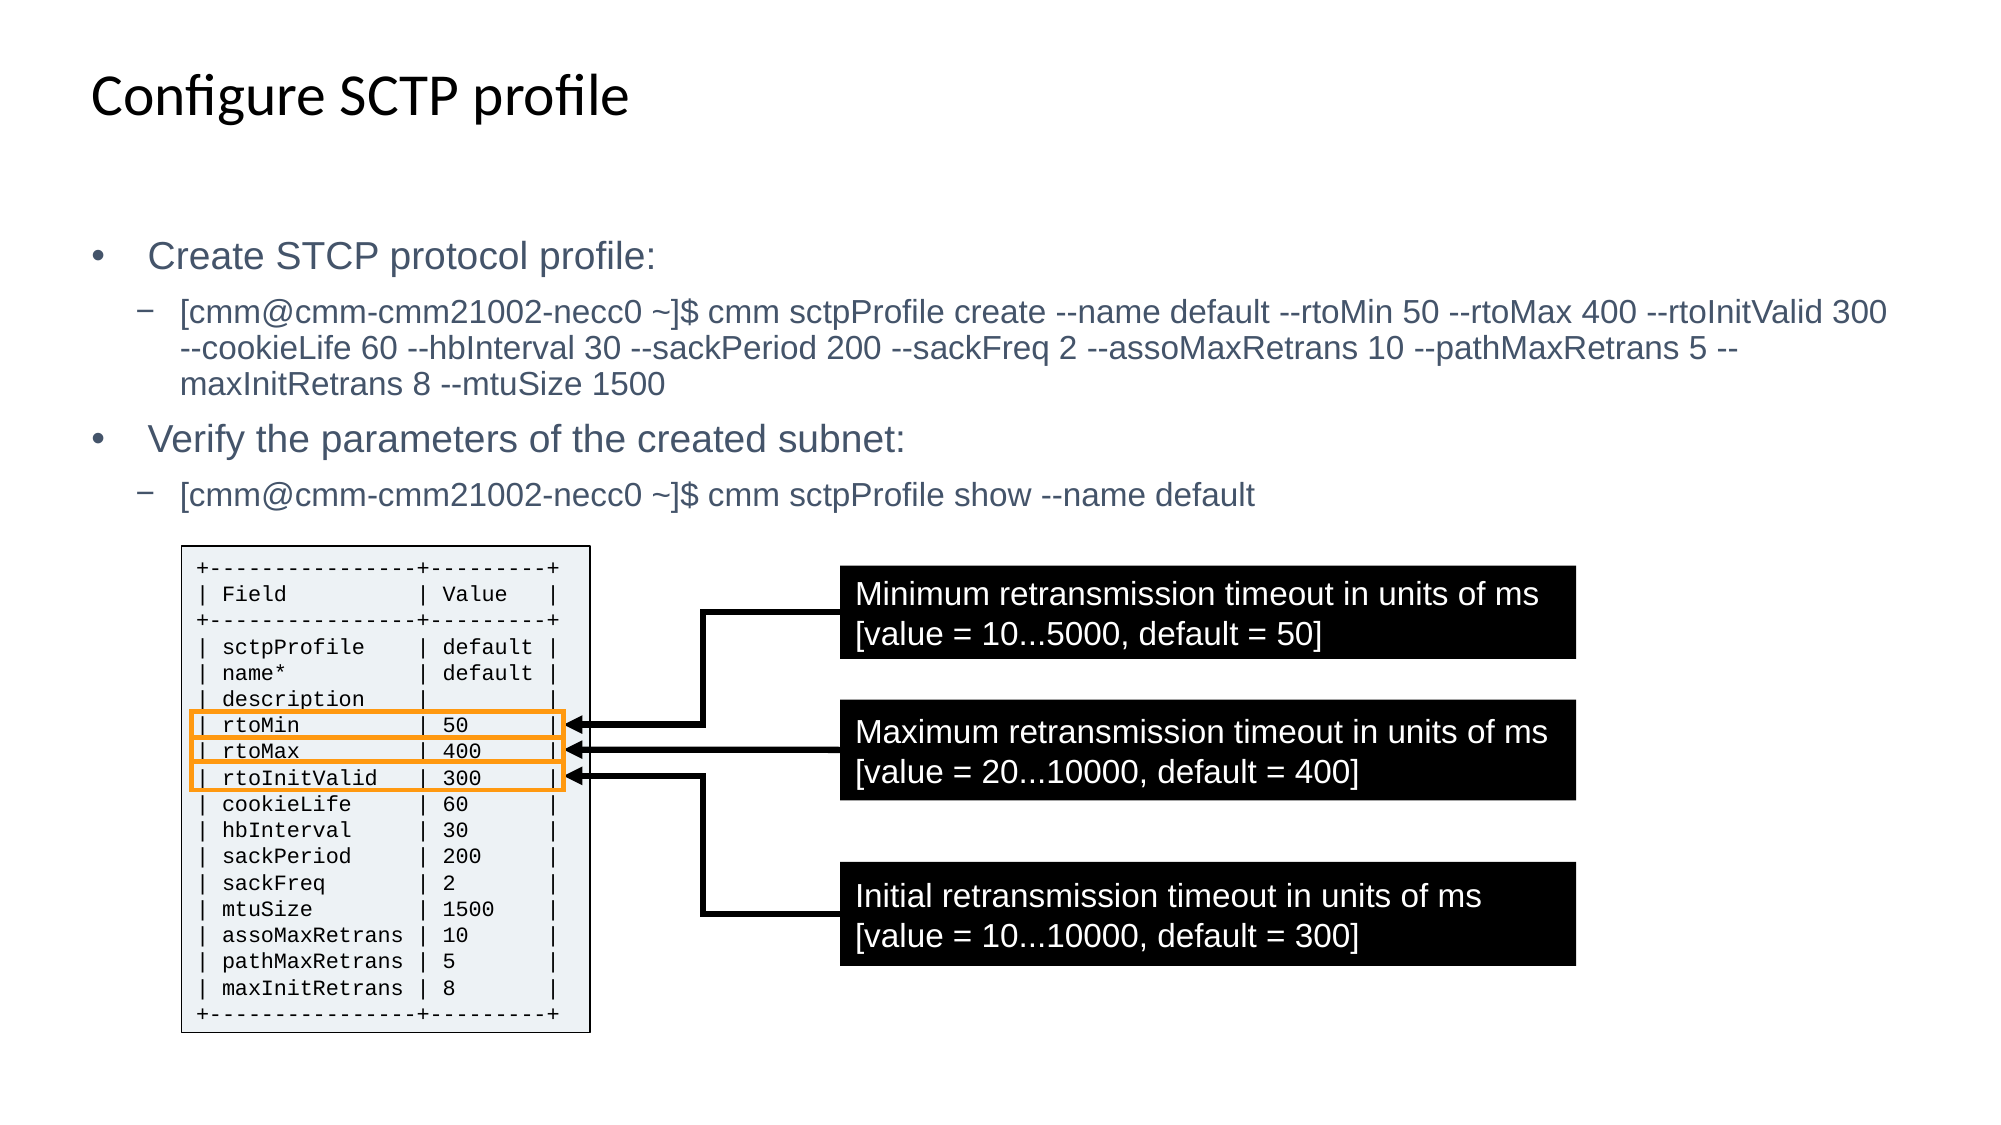

Slide excluded from Table of Contents
# Configure SCTP profile
Create STCP protocol profile:
[cmm@cmm-cmm21002-necc0 ~]$ cmm sctpProfile create --name default --rtoMin 50 --rtoMax 400 --rtoInitValid 300 --cookieLife 60 --hbInterval 30 --sackPeriod 200 --sackFreq 2 --assoMaxRetrans 10 --pathMaxRetrans 5 --maxInitRetrans 8 --mtuSize 1500
Verify the parameters of the created subnet:
[cmm@cmm-cmm21002-necc0 ~]$ cmm sctpProfile show --name default

+----------------+---------+
| Field          | Value   |
+----------------+---------+
| sctpProfile    | default |
| name*          | default |
| description    |         |
| rtoMin         | 50      |
| rtoMax         | 400     |
| rtoInitValid   | 300     |
| cookieLife     | 60      |
| hbInterval     | 30      |
| sackPeriod     | 200     |
| sackFreq       | 2       |
| mtuSize        | 1500    |
| assoMaxRetrans | 10      |
| pathMaxRetrans | 5       |
| maxInitRetrans | 8       |
+----------------+---------+
Minimum retransmission timeout in units of ms
[value = 10...5000, default = 50]
Maximum retransmission timeout in units of ms
[value = 20...10000, default = 400]

Initial retransmission timeout in units of ms
[value = 10...10000, default = 300]